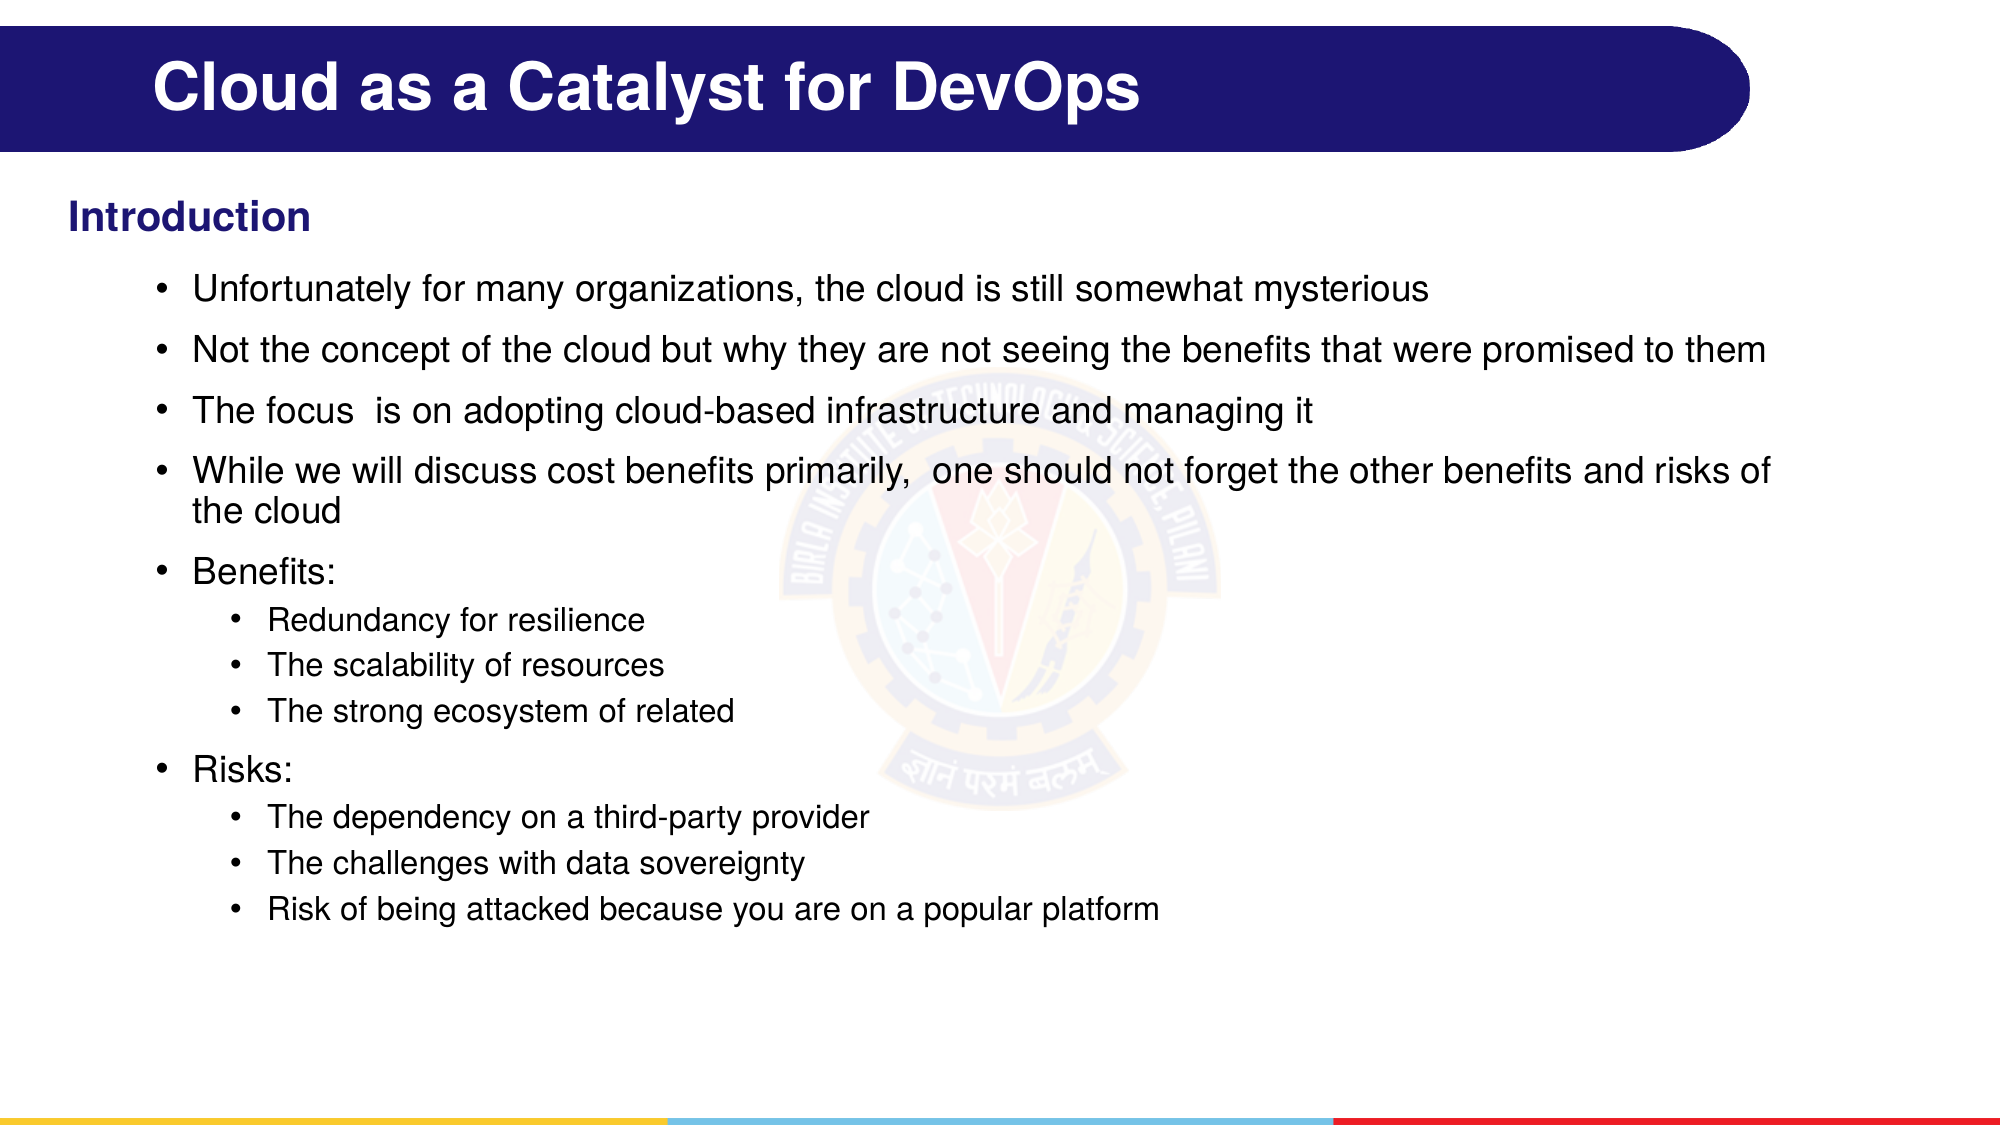

# Cloud as a Catalyst for DevOps
Introduction
Unfortunately for many organizations, the cloud is still somewhat mysterious
Not the concept of the cloud but why they are not seeing the benefits that were promised to them
The focus  is on adopting cloud-based infrastructure and managing it
While we will discuss cost benefits primarily,  one should not forget the other benefits and risks of the cloud
Benefits:
Redundancy for resilience
The scalability of resources
The strong ecosystem of related
Risks:
The dependency on a third-party provider
The challenges with data sovereignty
Risk of being attacked because you are on a popular platform